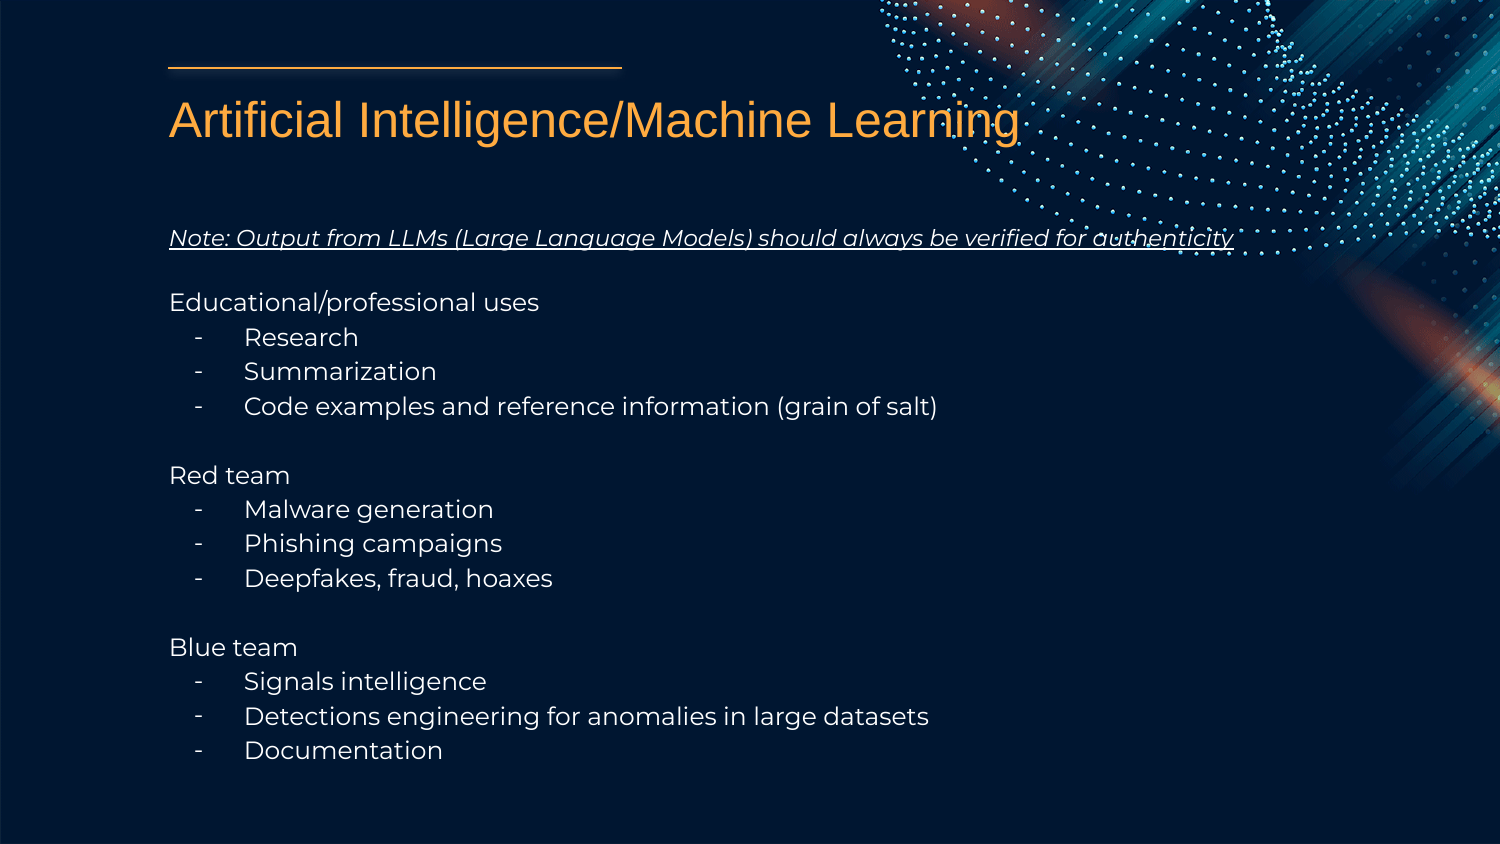

# Artificial Intelligence/Machine Learning
Note: Output from LLMs (Large Language Models) should always be verified for authenticity

Educational/professional uses
Research
Summarization
Code examples and reference information (grain of salt)

Red team
Malware generation
Phishing campaigns
Deepfakes, fraud, hoaxes

Blue team
Signals intelligence
Detections engineering for anomalies in large datasets
Documentation